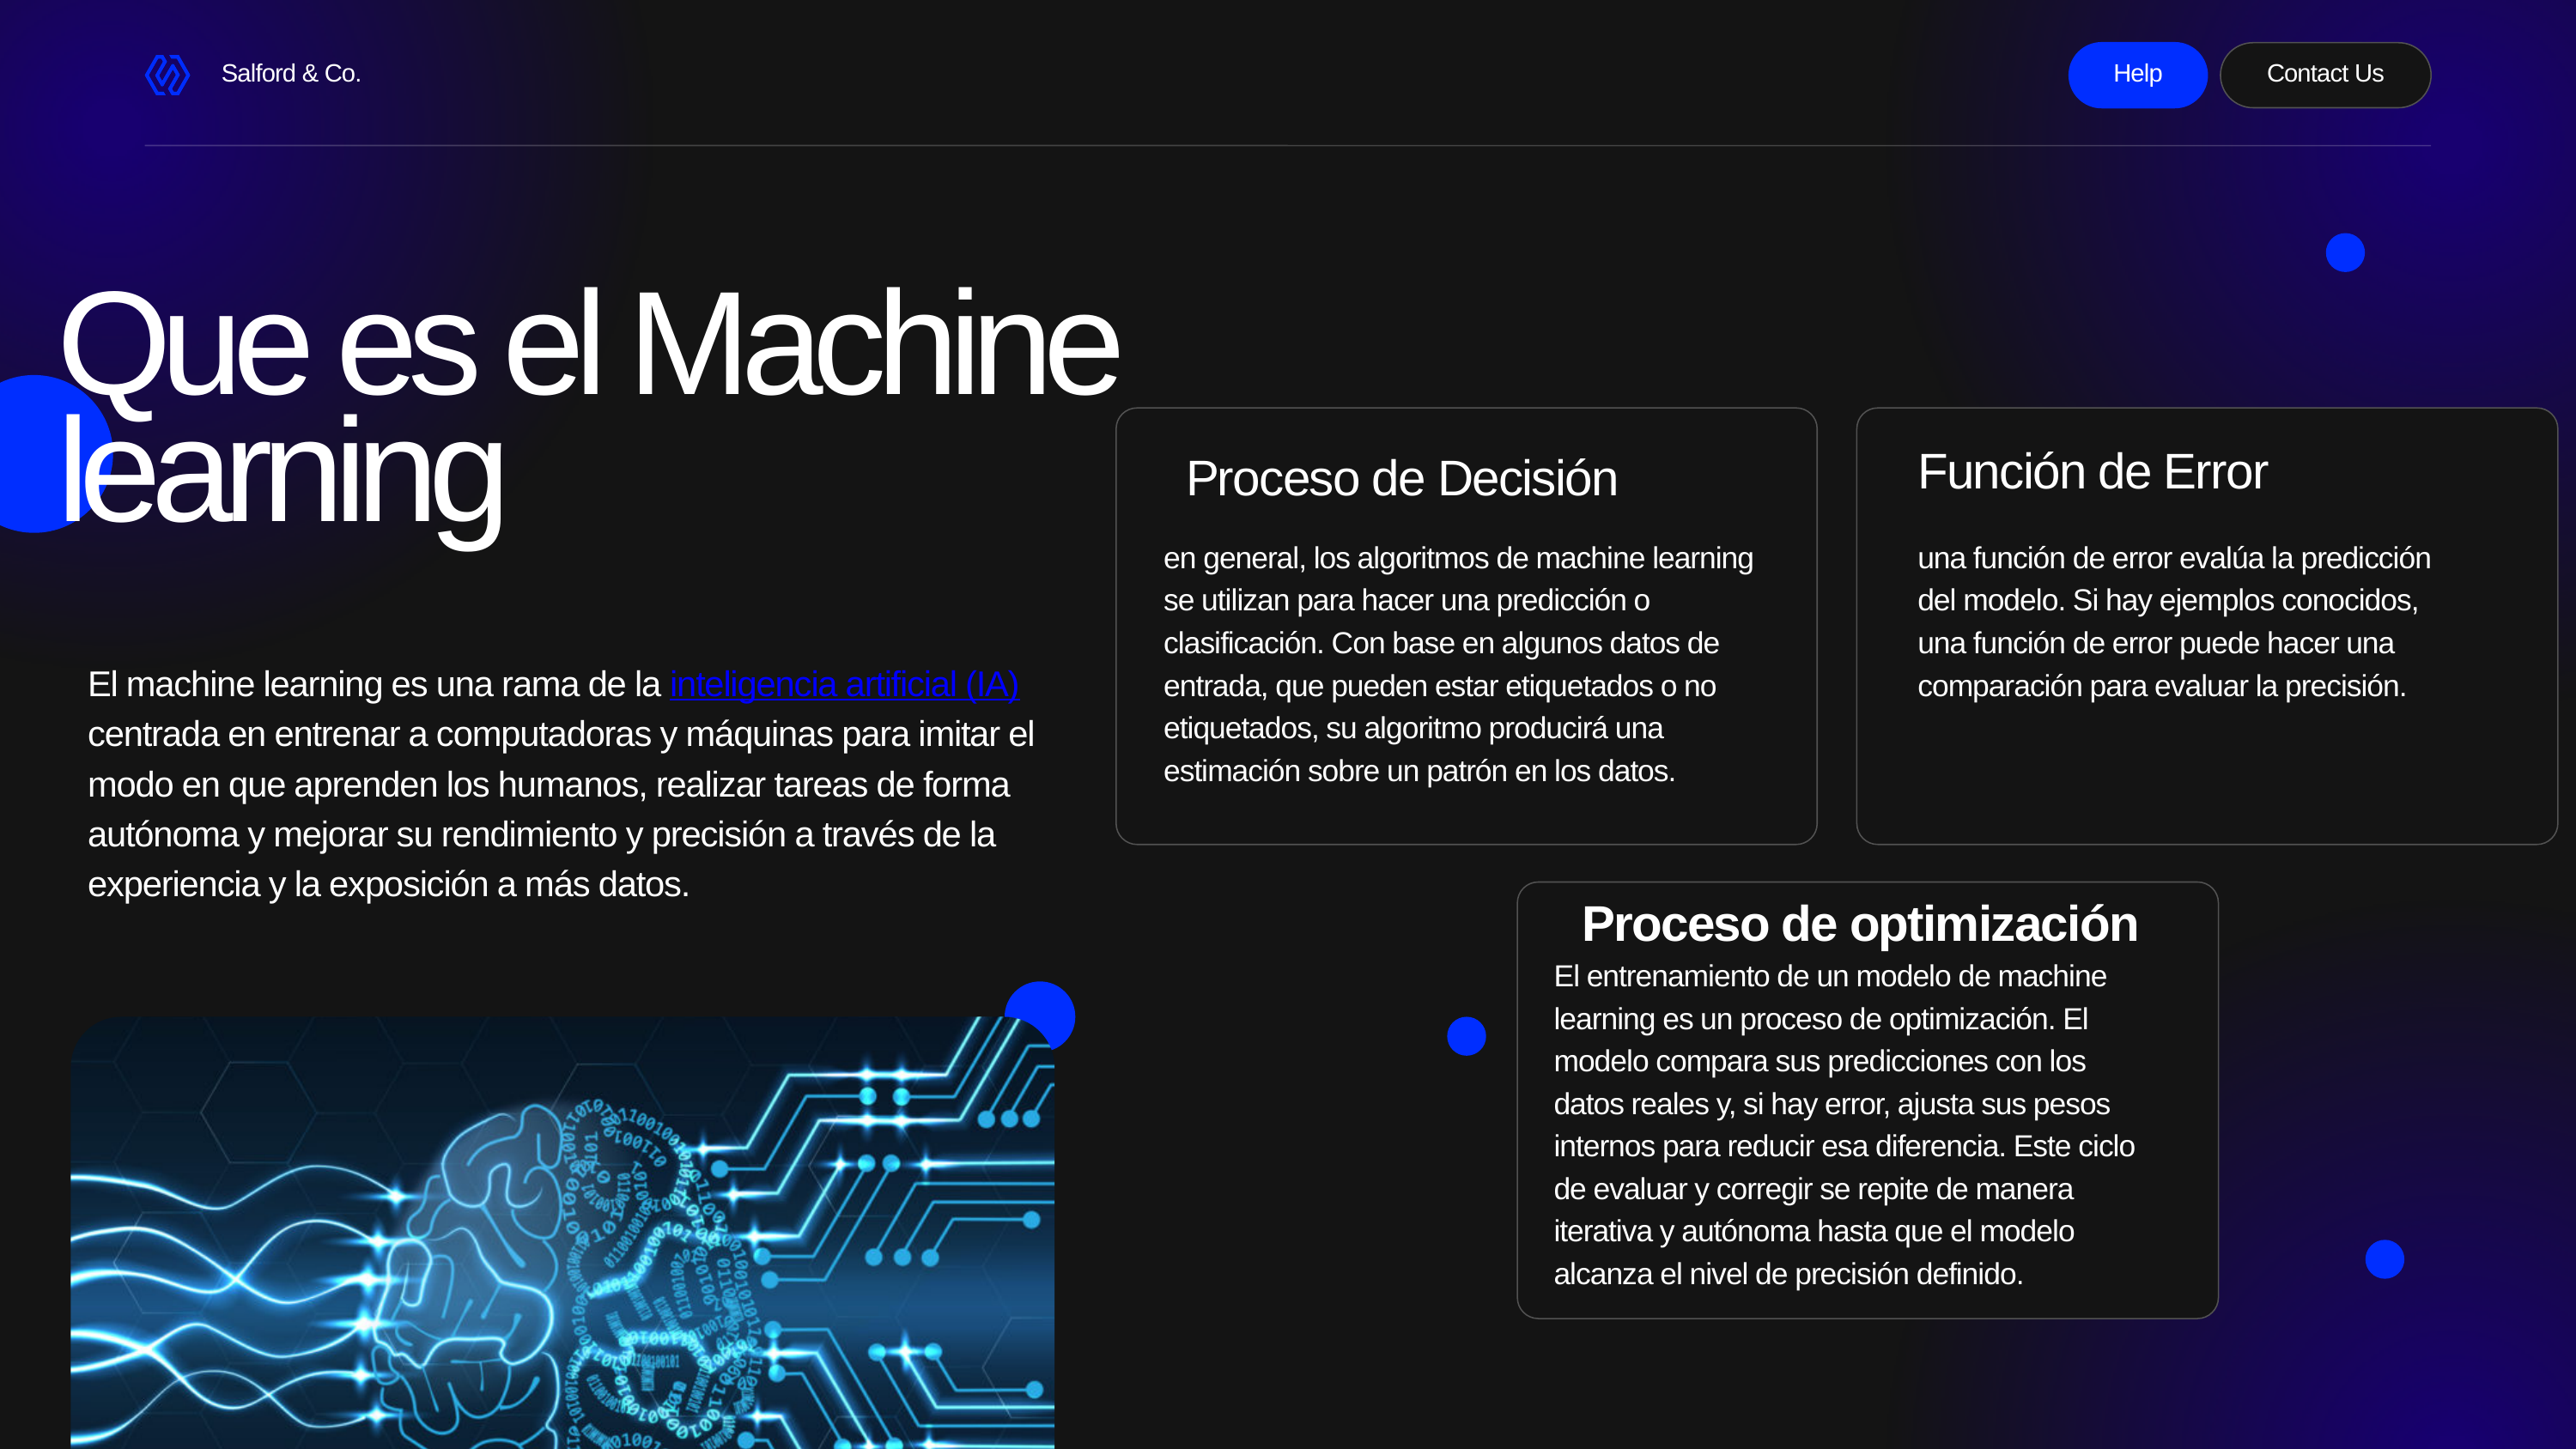

Salford & Co.
Help
Contact Us

Que es el Machine learning

Función de Error
Proceso de Decisión
en general, los algoritmos de machine learning se utilizan para hacer una predicción o clasificación. Con base en algunos datos de entrada, que pueden estar etiquetados o no etiquetados, su algoritmo producirá una estimación sobre un patrón en los datos.
una función de error evalúa la predicción del modelo. Si hay ejemplos conocidos, una función de error puede hacer una comparación para evaluar la precisión.
El machine learning es una rama de la inteligencia artificial (IA) centrada en entrenar a computadoras y máquinas para imitar el modo en que aprenden los humanos, realizar tareas de forma autónoma y mejorar su rendimiento y precisión a través de la experiencia y la exposición a más datos.

Proceso de optimización
El entrenamiento de un modelo de machine learning es un proceso de optimización. El modelo compara sus predicciones con los datos reales y, si hay error, ajusta sus pesos internos para reducir esa diferencia. Este ciclo de evaluar y corregir se repite de manera iterativa y autónoma hasta que el modelo alcanza el nivel de precisión definido.